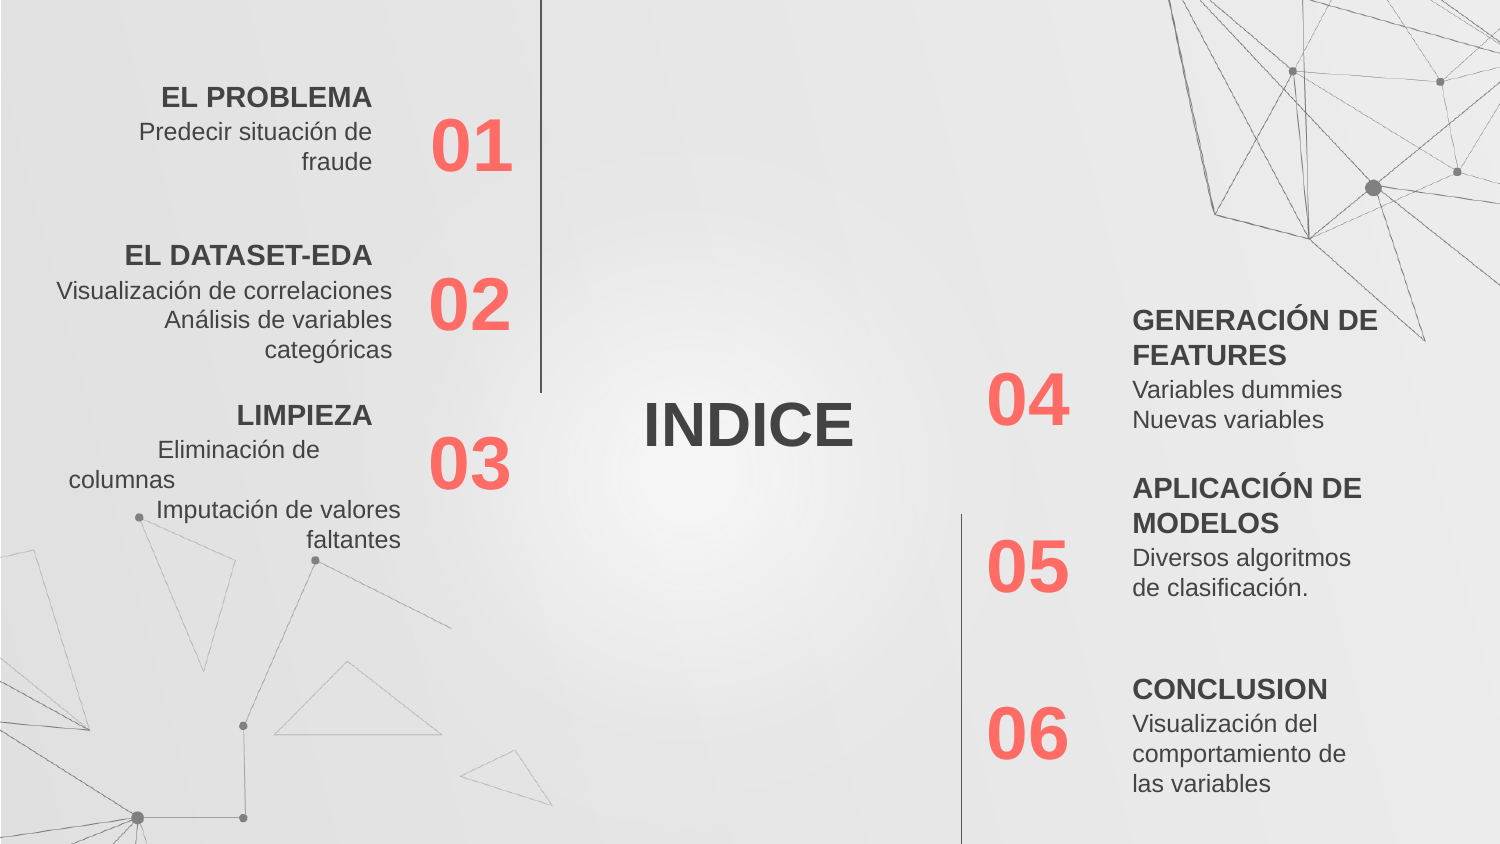

EL PROBLEMA
01
Predecir situación de fraude
EL DATASET-EDA
02
Visualización de correlaciones Análisis de variables categóricas
GENERACIÓN DE FEATURES
# INDICE
04
LIMPIEZA
Variables dummies
Nuevas variables
03
  Eliminación de columnas
Imputación de valores faltantes

APLICACIÓN DE MODELOS
05
Diversos algoritmos de clasificación.

CONCLUSION
06
Visualización del comportamiento de las variables